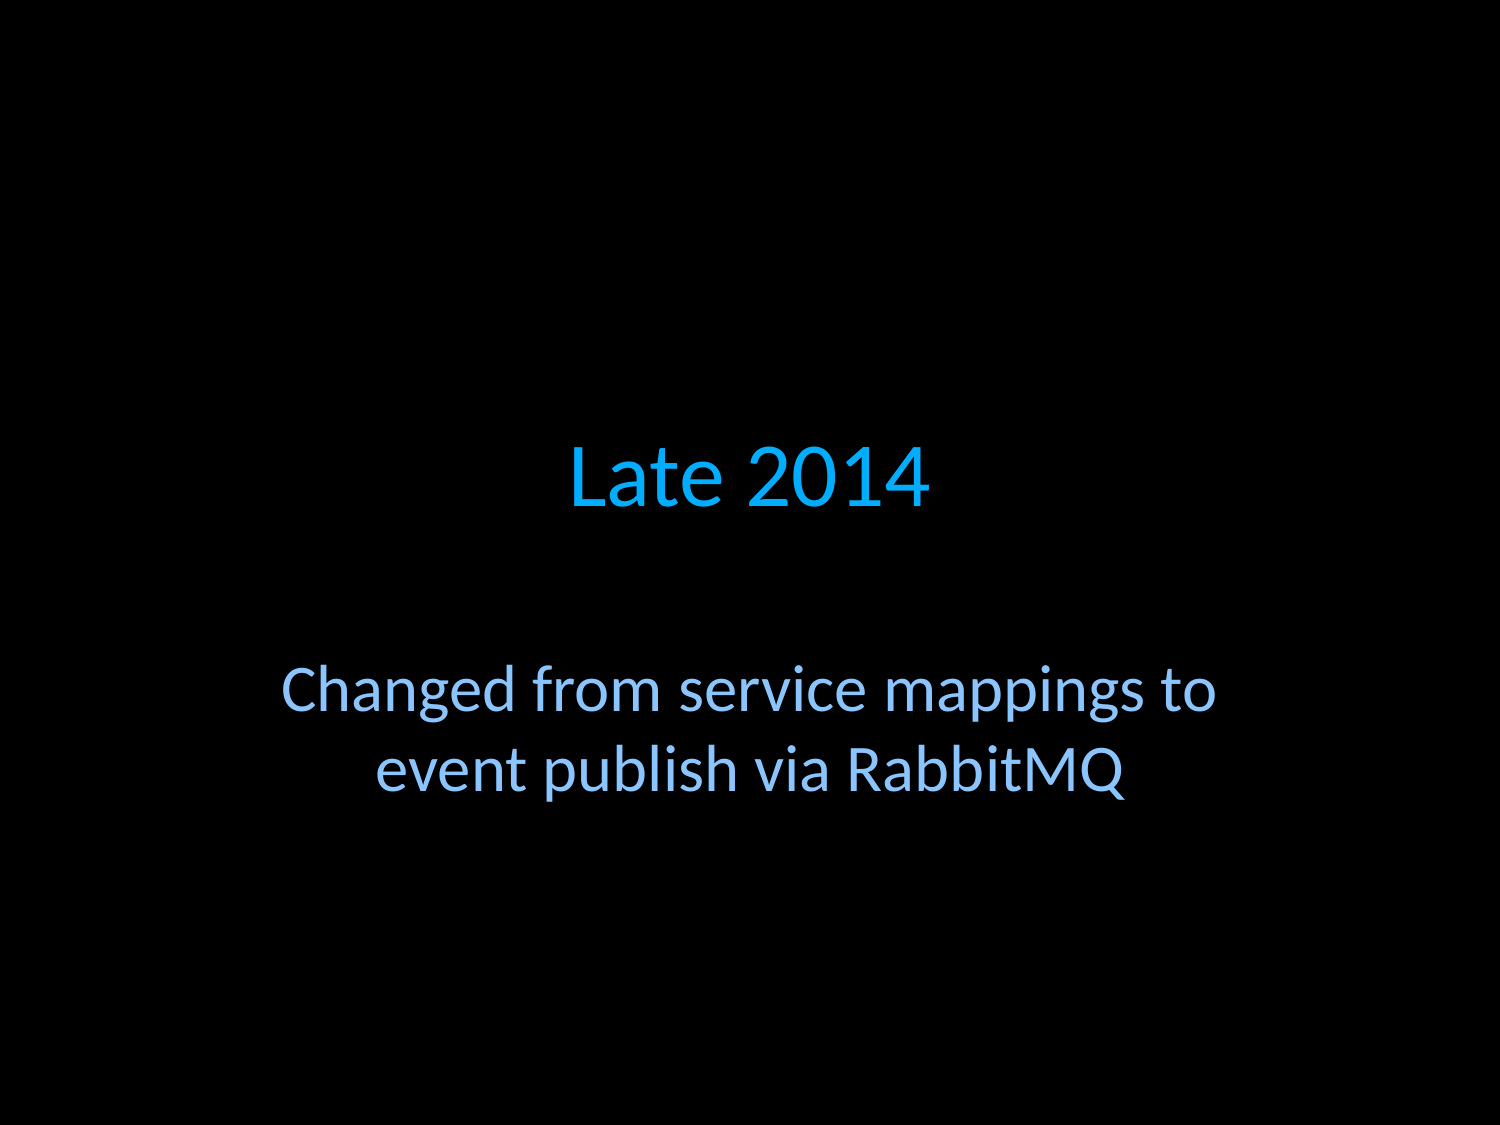

# Late 2014
Changed from service mappings to event publish via RabbitMQ